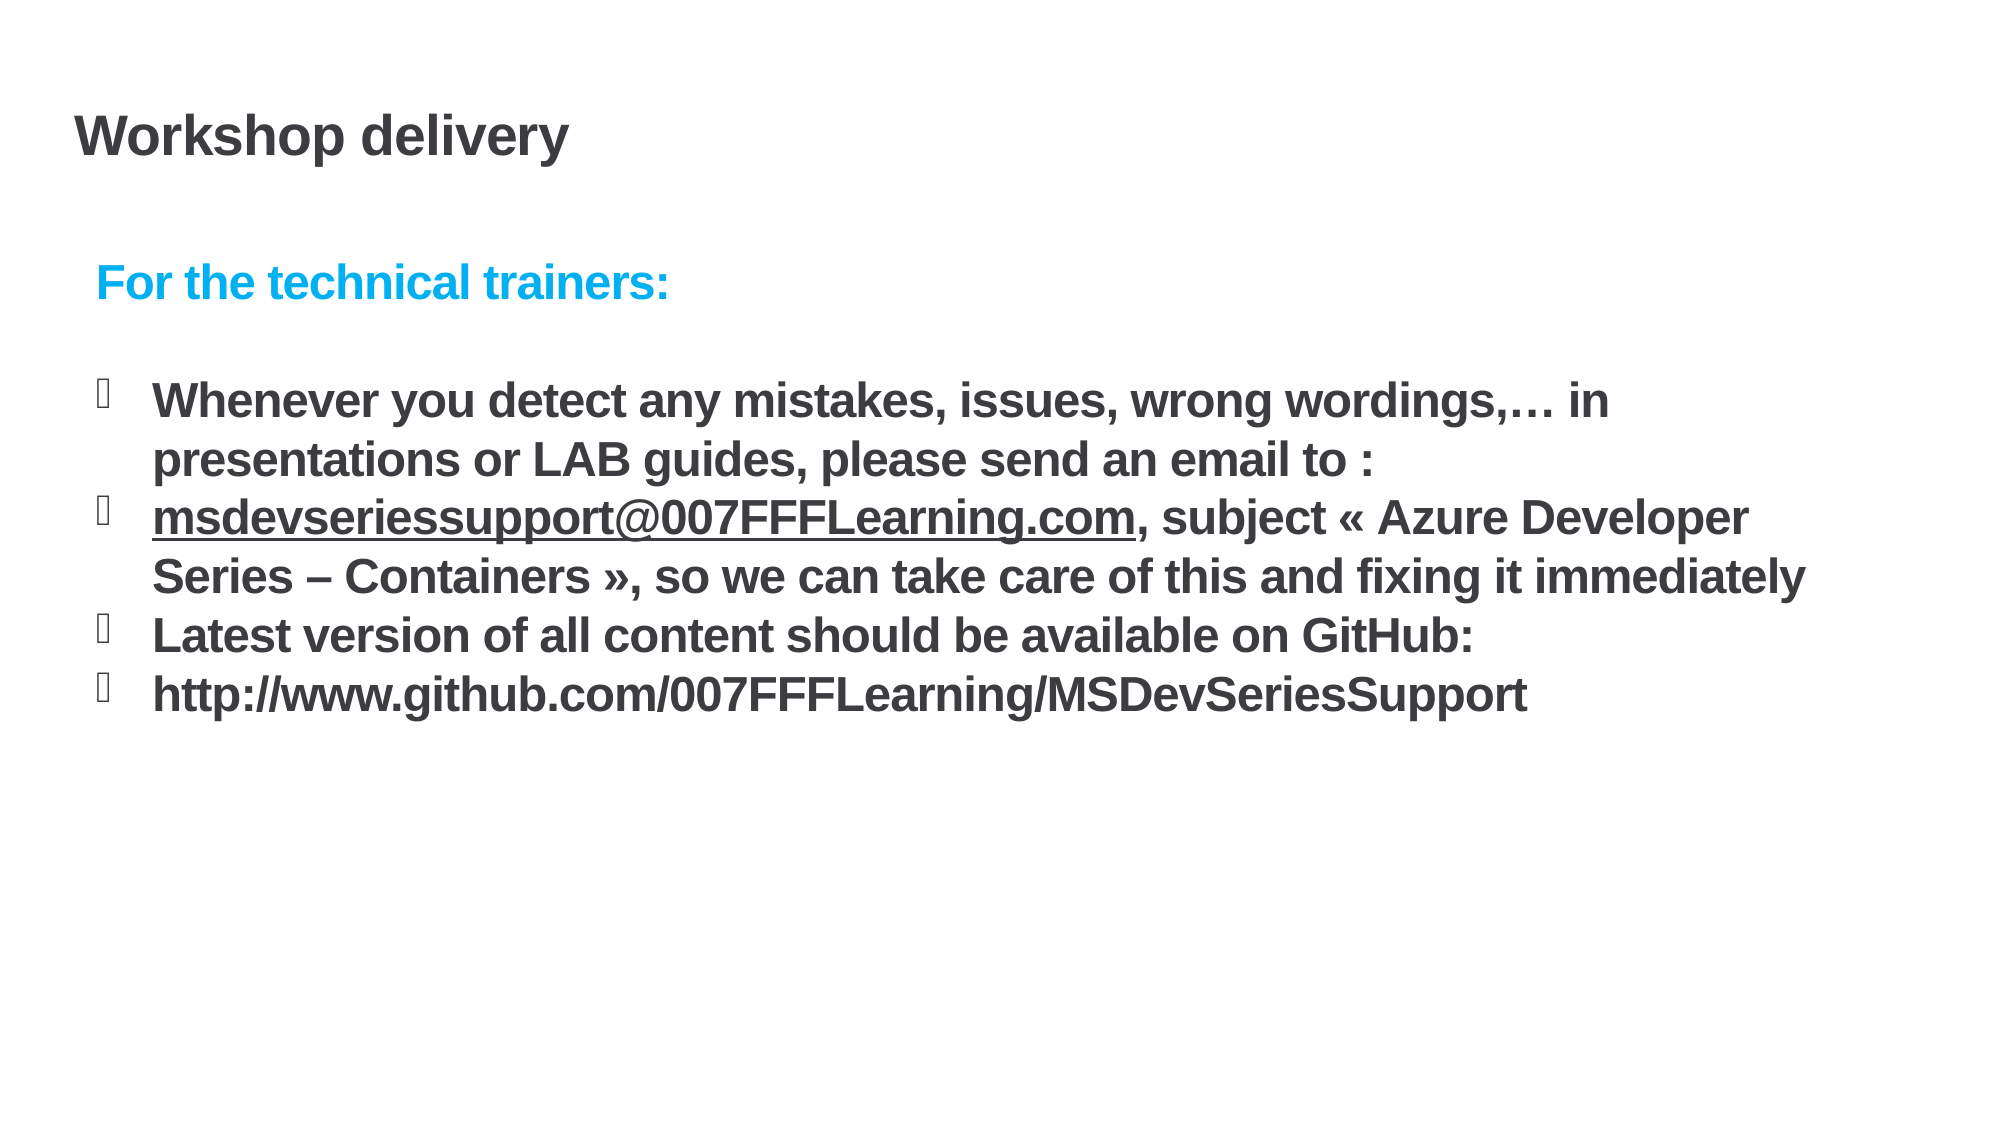

# Workshop delivery
For the technical trainers:

Whenever you detect any mistakes, issues, wrong wordings,… in presentations or LAB guides, please send an email to :
msdevseriessupport@007FFFLearning.com, subject « Azure Developer Series – Containers », so we can take care of this and fixing it immediately
Latest version of all content should be available on GitHub:
http://www.github.com/007FFFLearning/MSDevSeriesSupport